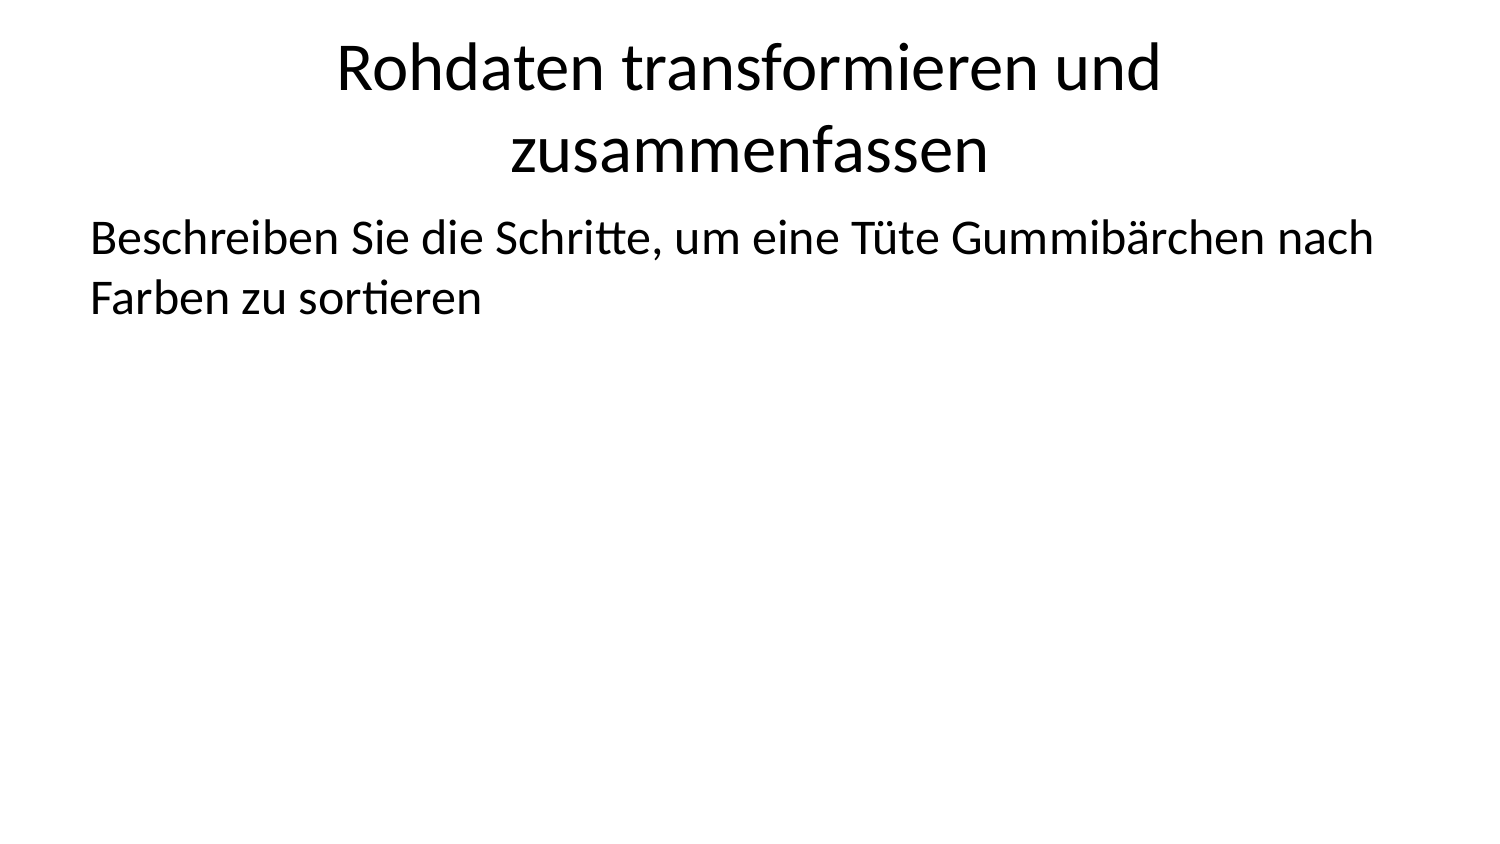

# Rohdaten transformieren und zusammenfassen
Beschreiben Sie die Schritte, um eine Tüte Gummibärchen nach Farben zu sortieren